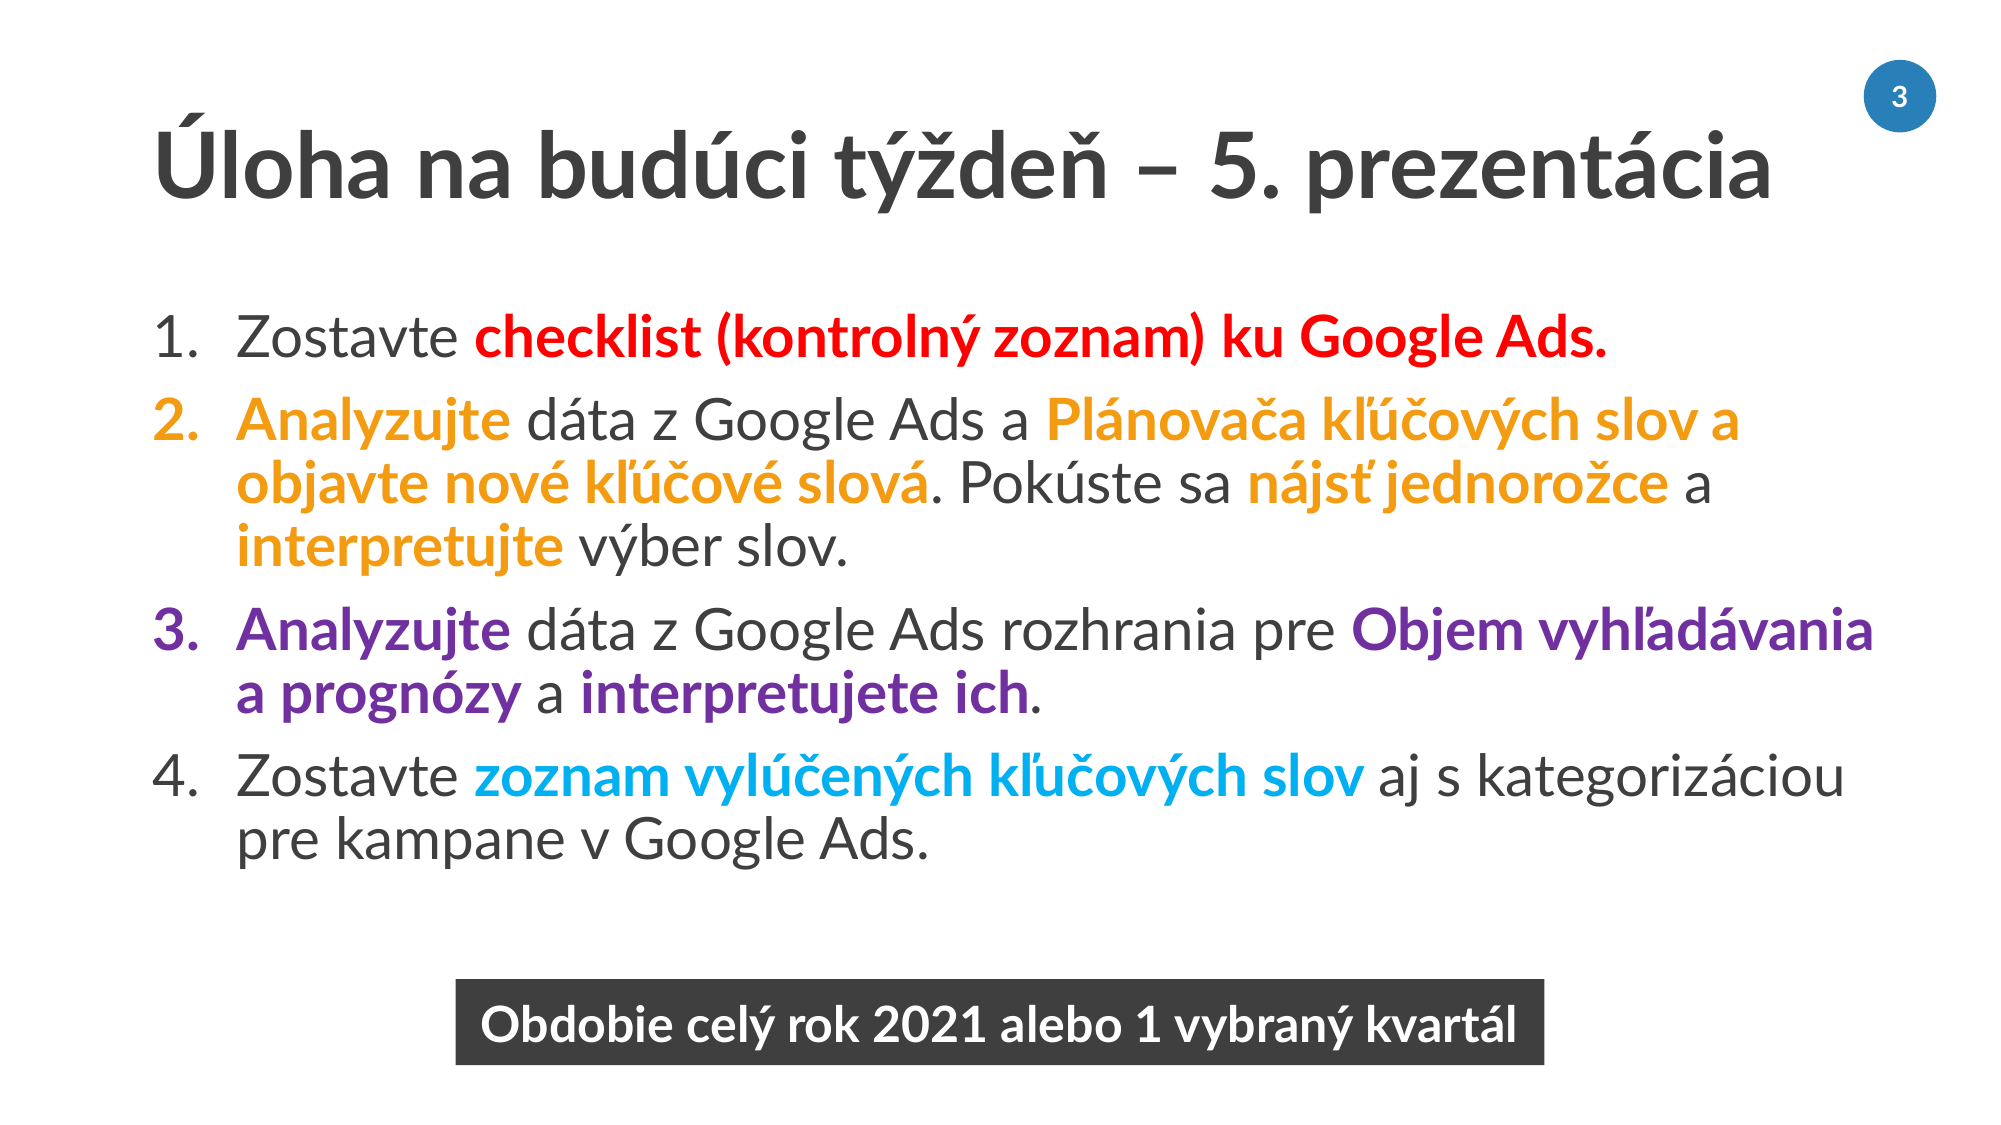

# Úloha na budúci týždeň – 5. prezentácia
3
Zostavte checklist (kontrolný zoznam) ku Google Ads.
Analyzujte dáta z Google Ads a Plánovača kľúčových slov a objavte nové kľúčové slová. Pokúste sa nájsť jednorožce a interpretujte výber slov.
Analyzujte dáta z Google Ads rozhrania pre Objem vyhľadávania a prognózy a interpretujete ich.
Zostavte zoznam vylúčených kľučových slov aj s kategorizáciou pre kampane v Google Ads.
Obdobie celý rok 2021 alebo 1 vybraný kvartál